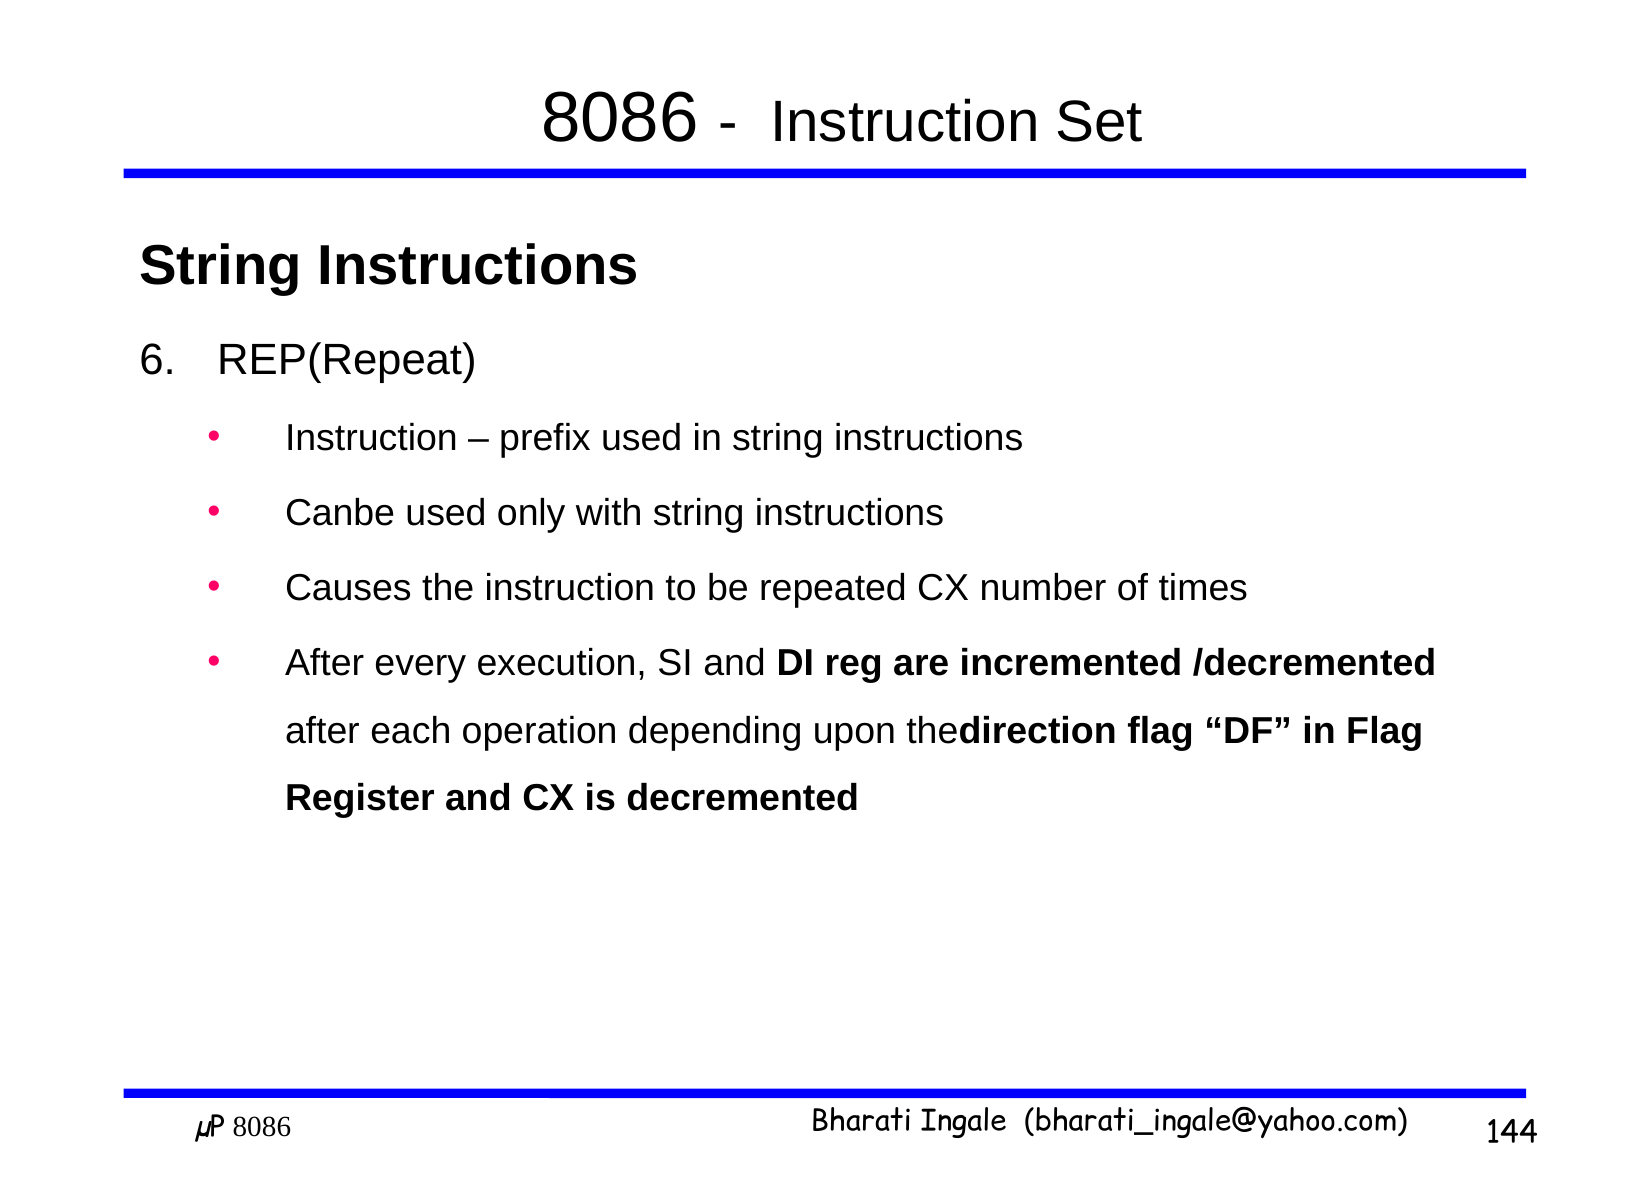

# 8086 -  Instruction Set
String Instructions
6.	REP(Repeat)
Instruction – prefix used in string instructions
Canbe used only with string instructions
Causes the instruction to be repeated CX number of times
After every execution, SI and DI reg are incremented /decremented after each operation depending upon thedirection flag “DF” in Flag Register and CX is decremented

144